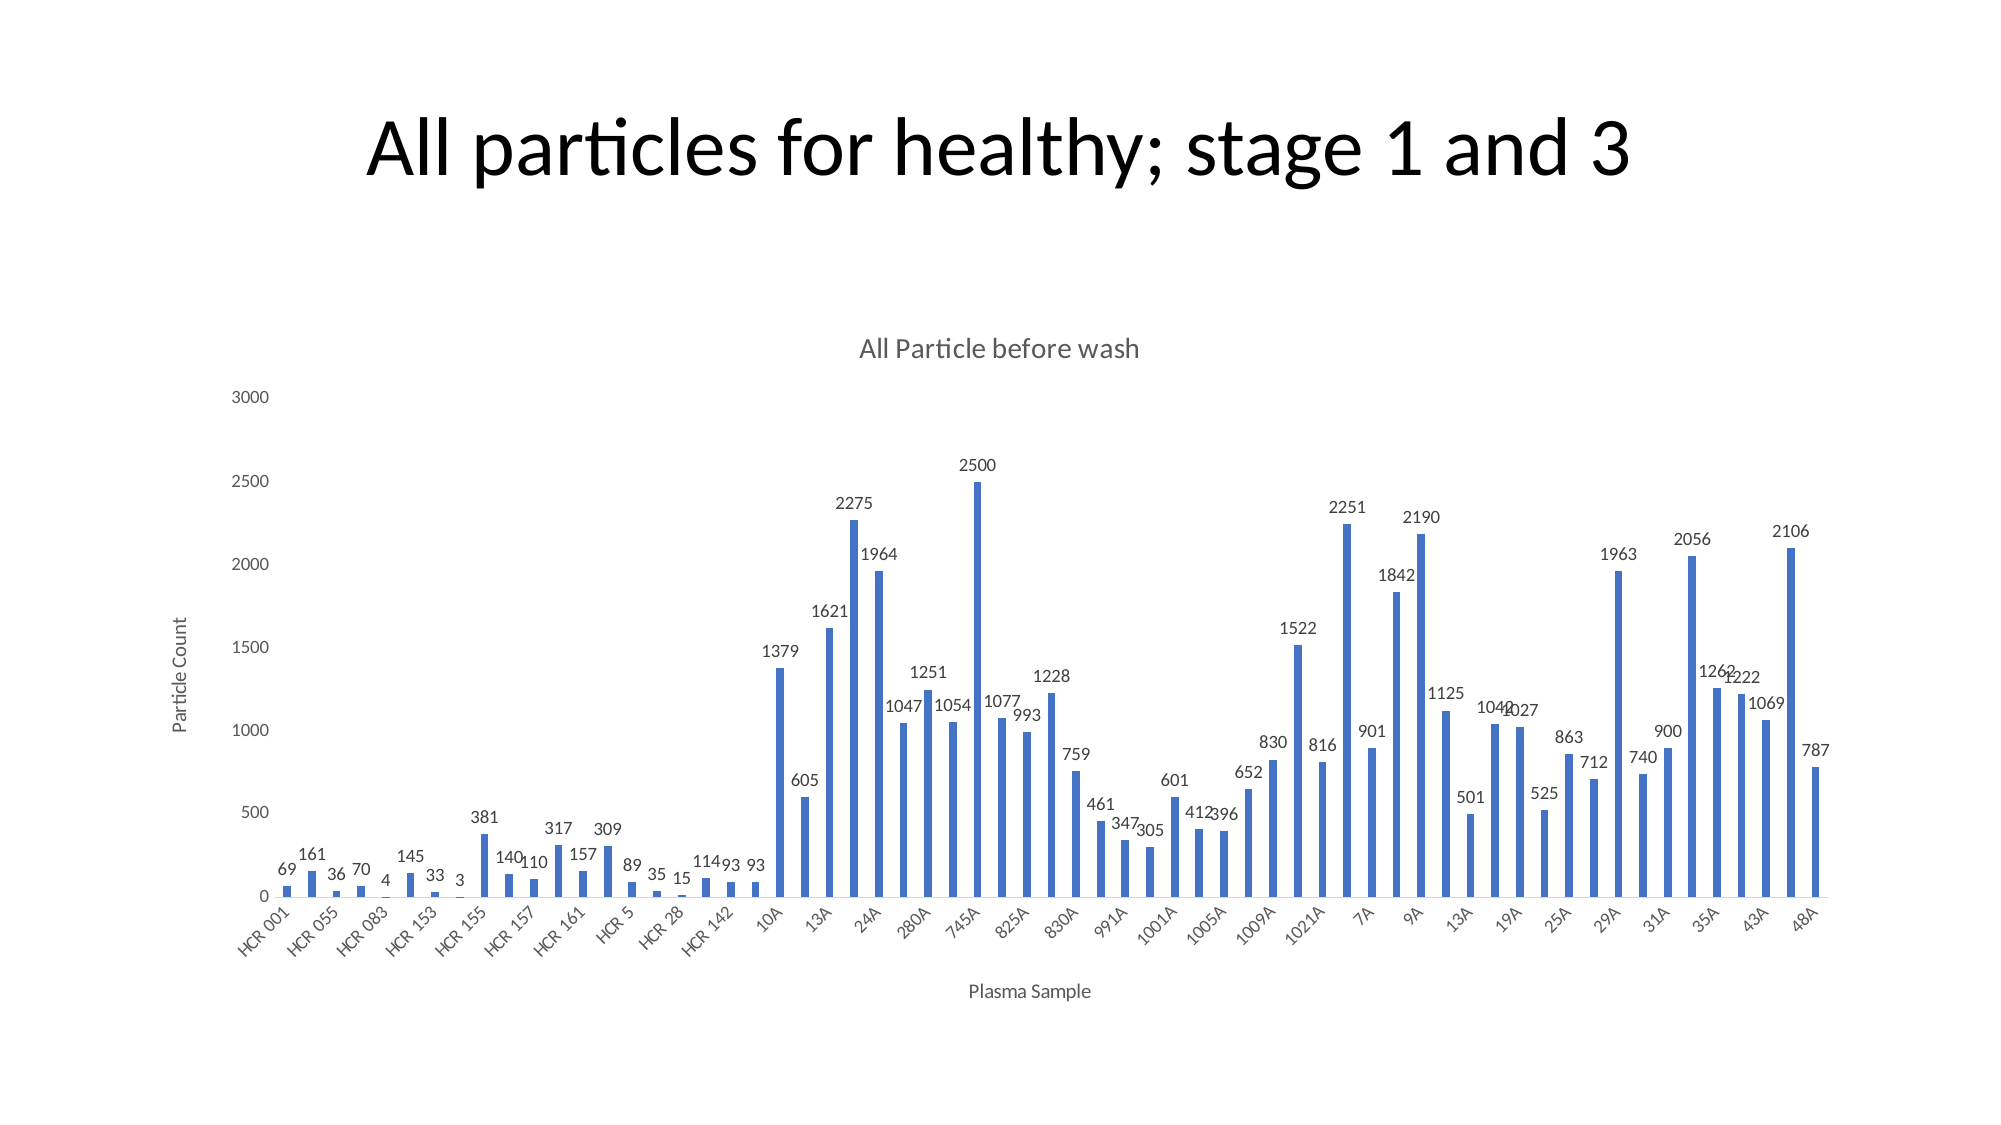

# All particles for healthy; stage 1 and 3

### Chart: All Particle before wash

| Category | Before Wash |
|---|---|
| HCR 001 | 69.0 |
| HCR 002 | 161.0 |
| HCR 055 | 36.0 |
| HCR 072 | 70.0 |
| HCR 083 | 4.0 |
| HCR 087 | 145.0 |
| HCR 153 | 33.0 |
| HCR 154 | 3.0 |
| HCR 155 | 381.0 |
| HCR 156 | 140.0 |
| HCR 157 | 110.0 |
| HCR 158 | 317.0 |
| HCR 161 | 157.0 |
| HCR 164 | 309.0 |
| HCR 5 | 89.0 |
| HCR 6 | 35.0 |
| HCR 28 | 15.0 |
| HCR 140 | 114.0 |
| HCR 142 | 93.0 |
| HCR 160 | 93.0 |
| 10A | 1379.0 |
| 12A | 605.0 |
| 13A | 1621.0 |
| 14A | 2275.0 |
| 24A | 1964.0 |
| 260A | 1047.0 |
| 280A | 1251.0 |
| 300A | 1054.0 |
| 745A | 2500.0 |
| 823A | 1077.0 |
| 825A | 993.0 |
| 827A | 1228.0 |
| 830A | 759.0 |
| 962A | 461.0 |
| 991A | 347.0 |
| 996A | 305.0 |
| 1001A | 601.0 |
| 1003A | 412.0 |
| 1005A | 396.0 |
| 1006A | 652.0 |
| 1009A | 830.0 |
| 1013A | 1522.0 |
| 1021A | 816.0 |
| 2A | 2251.0 |
| 7A | 901.0 |
| 8A | 1842.0 |
| 9A | 2190.0 |
| 11A | 1125.0 |
| 13A | 501.0 |
| 17A | 1042.0 |
| 19A | 1027.0 |
| 24A | 525.0 |
| 25A | 863.0 |
| 27A | 712.0 |
| 29A | 1963.0 |
| 30A | 740.0 |
| 31A | 900.0 |
| 34A | 2056.0 |
| 35A | 1262.0 |
| 41A | 1222.0 |
| 43A | 1069.0 |
| 47A | 2106.0 |
| 48A | 787.0 |